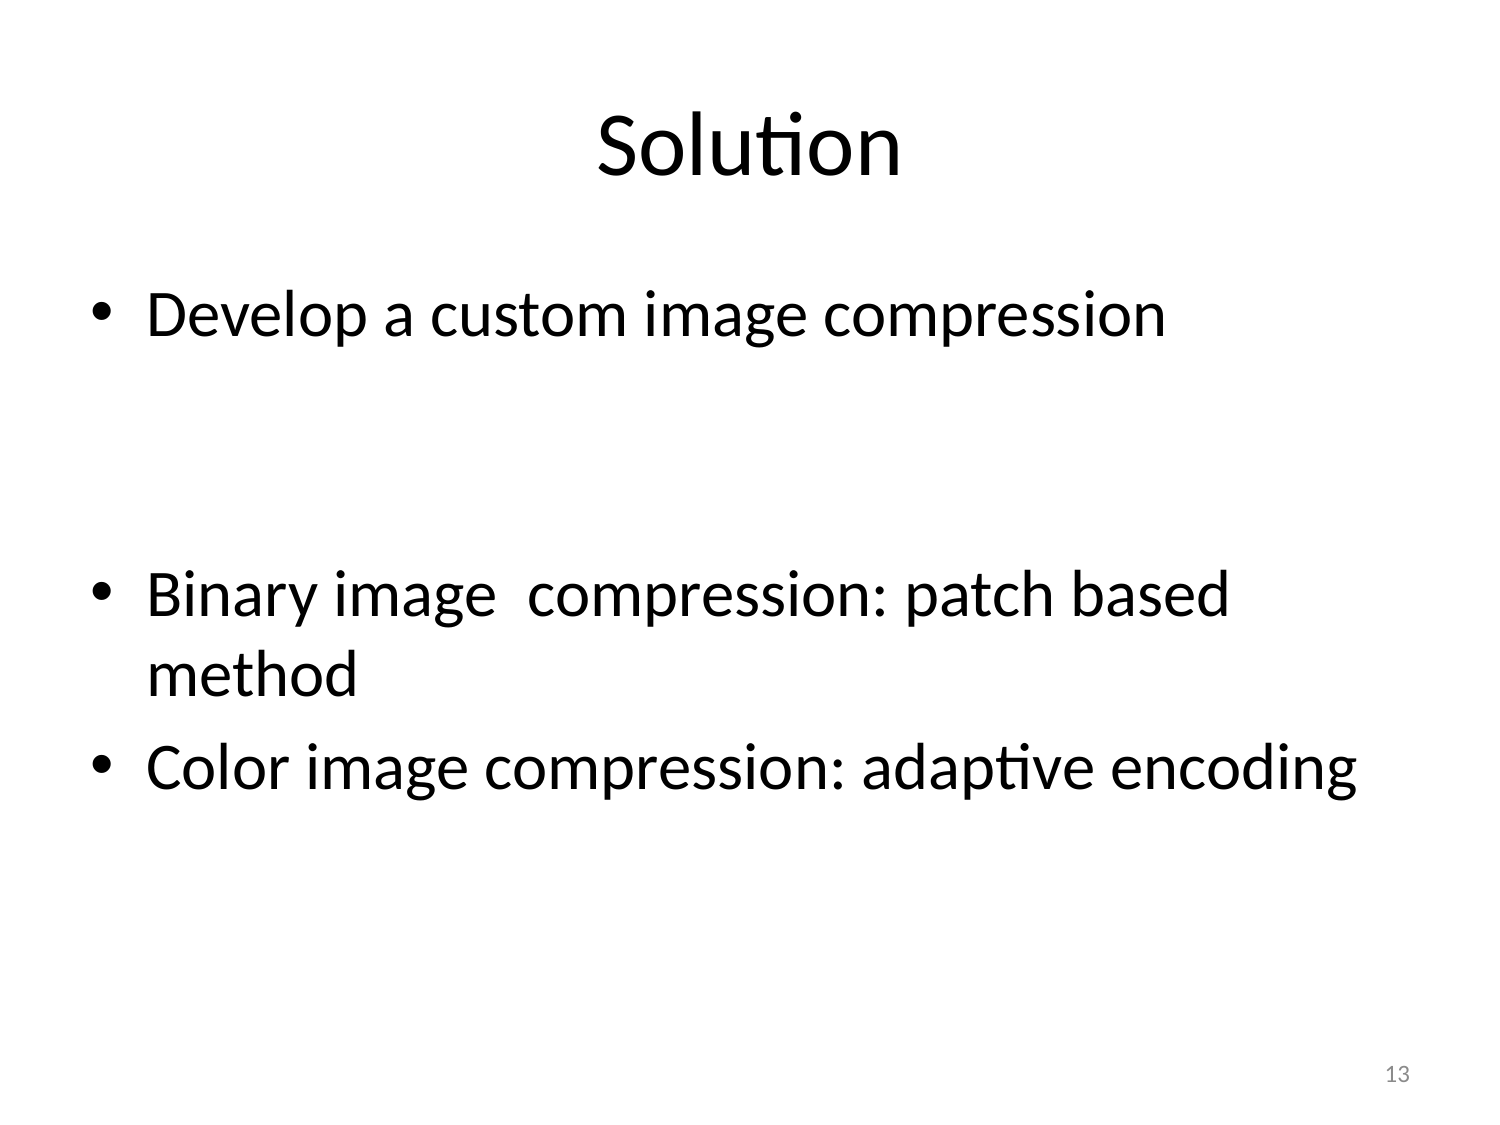

# Solution
Develop a custom image compression

Binary image  compression: patch based method
Color image compression: adaptive encoding
13